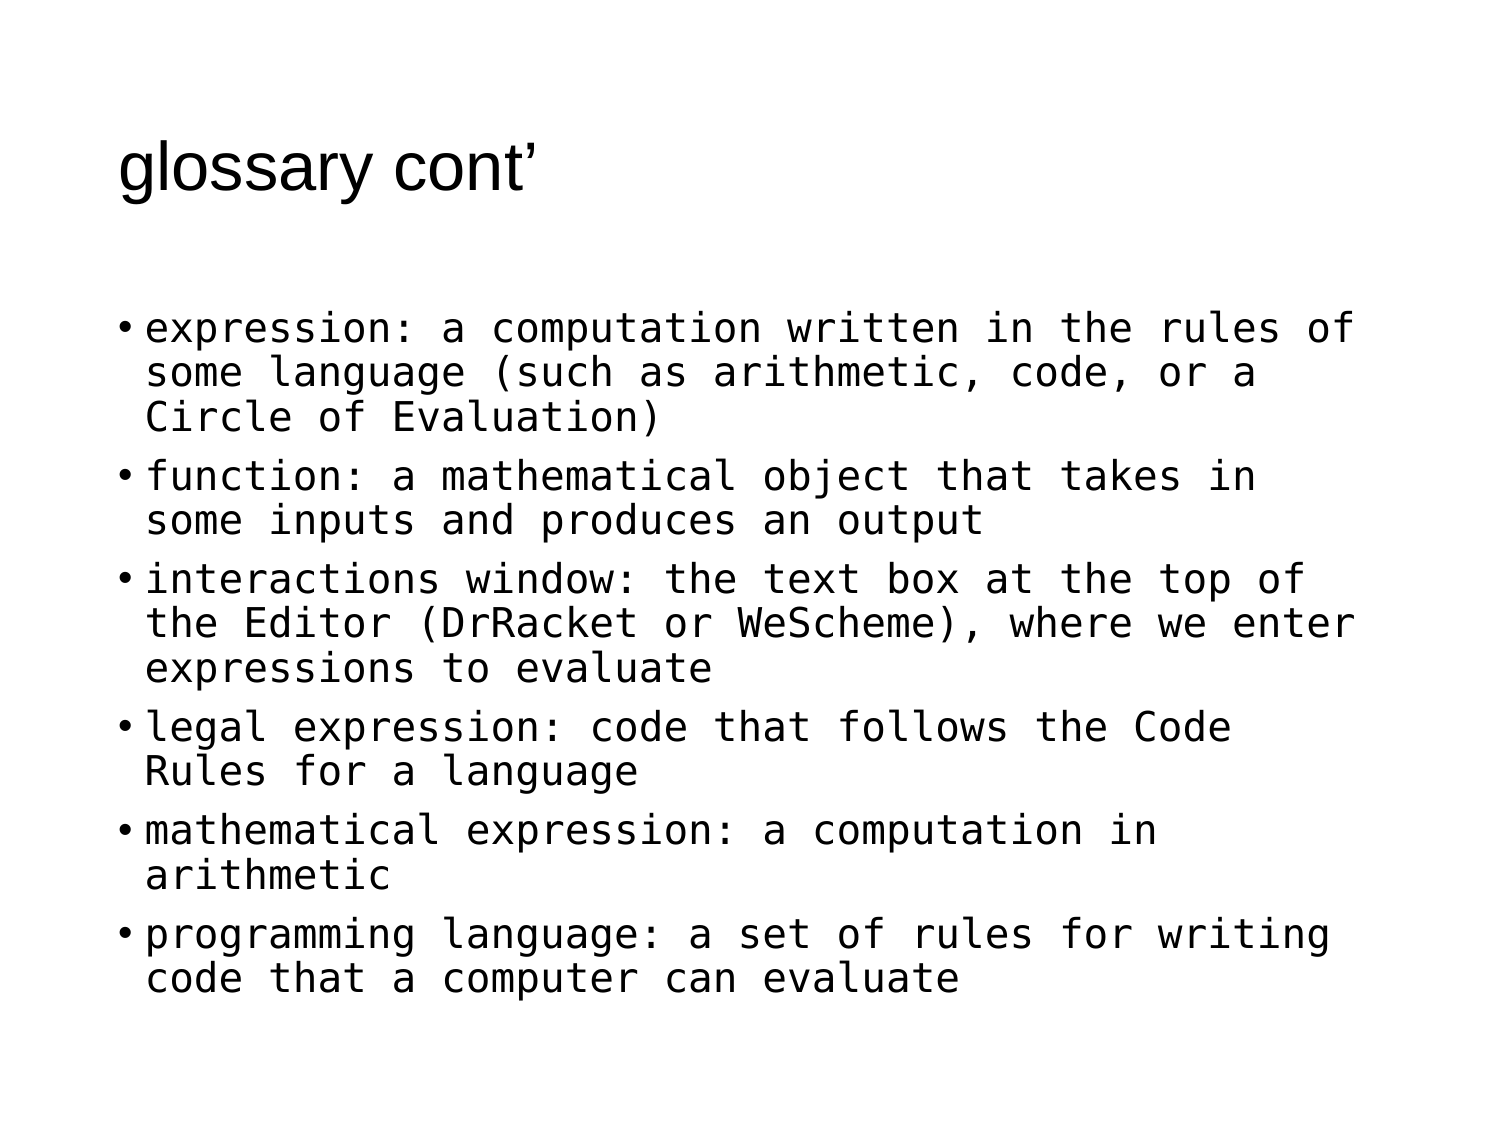

# glossary cont’
expression: a computation written in the rules of some language (such as arithmetic, code, or a Circle of Evaluation)
function: a mathematical object that takes in some inputs and produces an output
interactions window: the text box at the top of the Editor (DrRacket or WeScheme), where we enter expressions to evaluate
legal expression: code that follows the Code Rules for a language
mathematical expression: a computation in arithmetic
programming language: a set of rules for writing code that a computer can evaluate